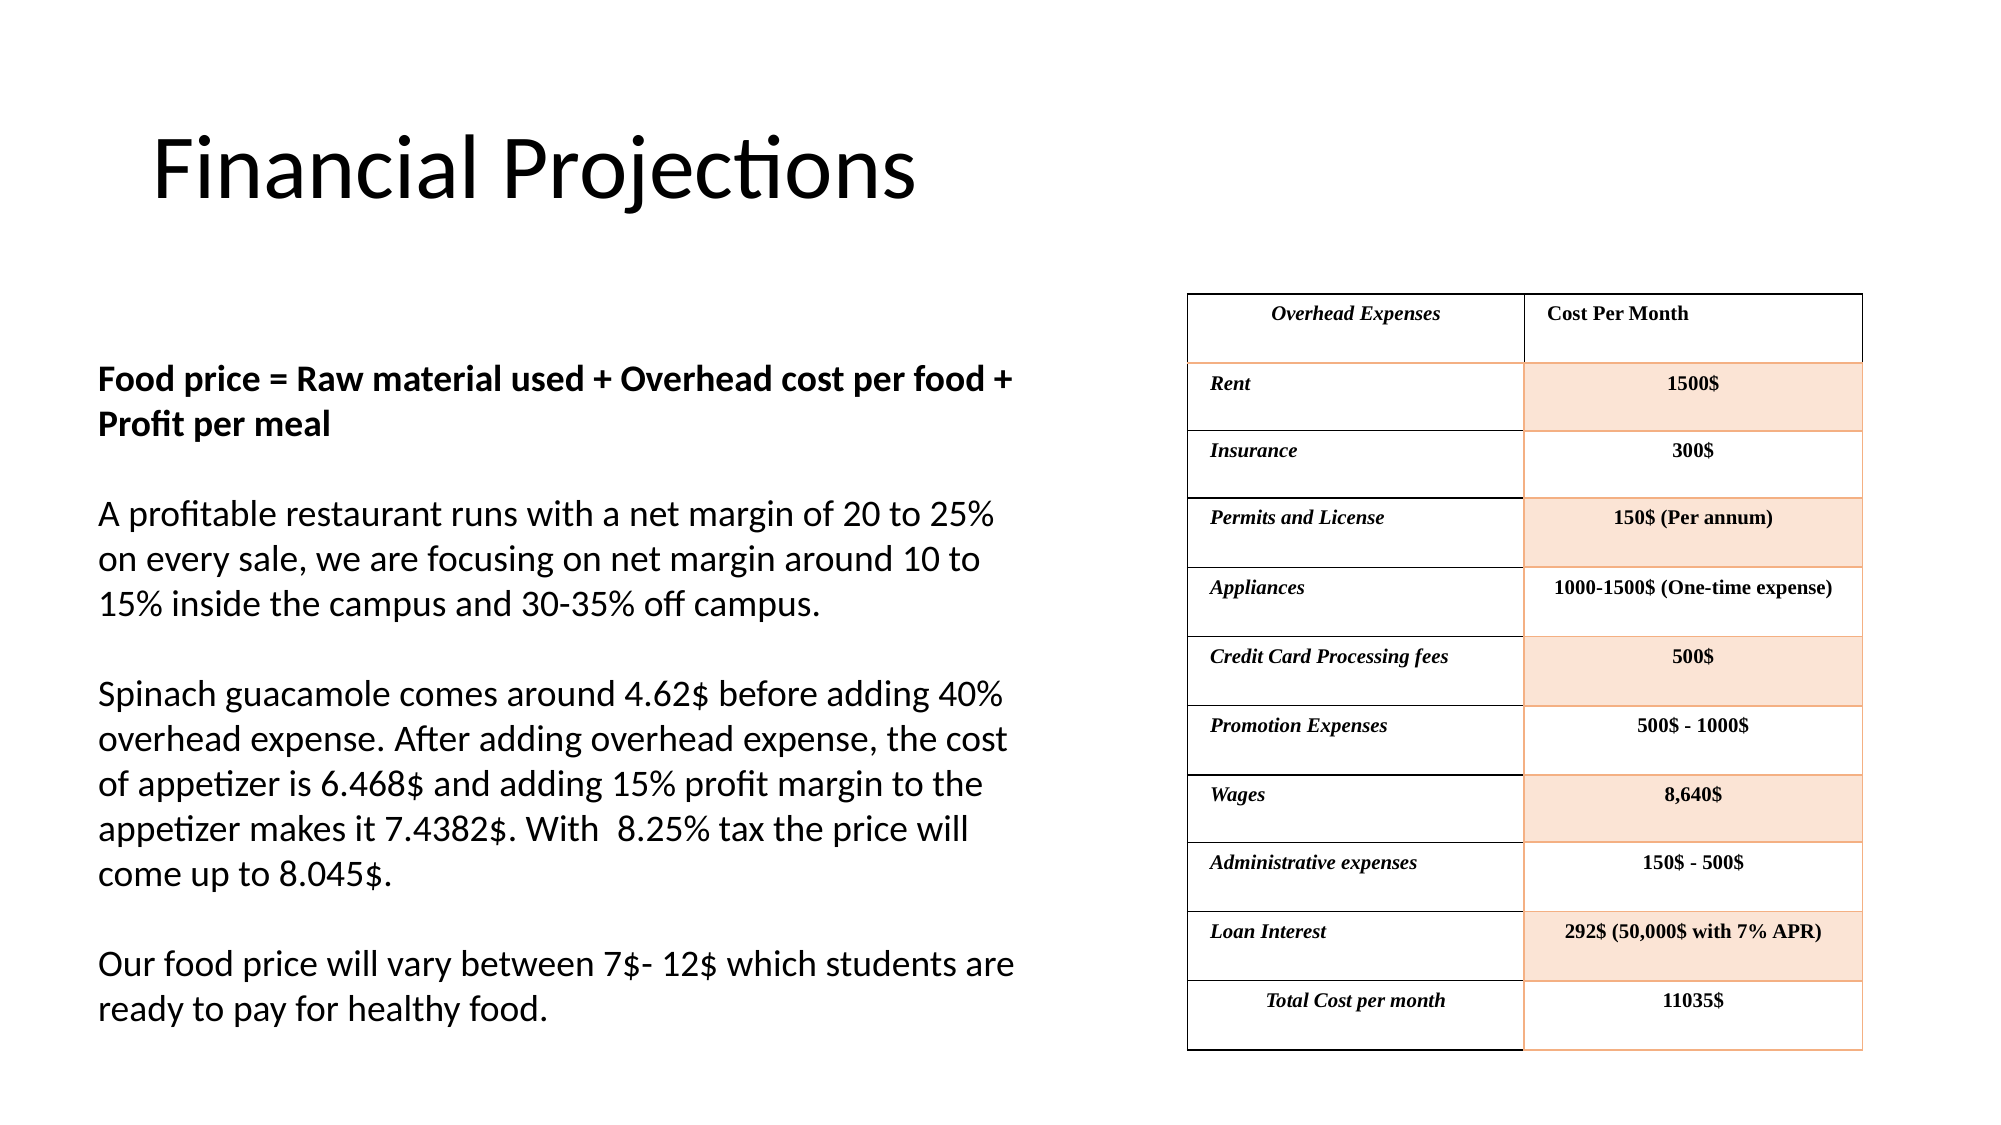

# Financial Projections
| Overhead Expenses | Cost Per Month |
| --- | --- |
| Rent | 1500$ |
| Insurance | 300$ |
| Permits and License | 150$ (Per annum) |
| Appliances | 1000-1500$ (One-time expense) |
| Credit Card Processing fees | 500$ |
| Promotion Expenses | 500$ - 1000$ |
| Wages | 8,640$ |
| Administrative expenses | 150$ - 500$ |
| Loan Interest | 292$ (50,000$ with 7% APR) |
| Total Cost per month | 11035$ |
Food price = Raw material used + Overhead cost per food + Profit per meal

A profitable restaurant runs with a net margin of 20 to 25% on every sale, we are focusing on net margin around 10 to 15% inside the campus and 30-35% off campus.

Spinach guacamole comes around 4.62$ before adding 40% overhead expense. After adding overhead expense, the cost of appetizer is 6.468$ and adding 15% profit margin to the appetizer makes it 7.4382$. With  8.25% tax the price will come up to 8.045$.

Our food price will vary between 7$- 12$ which students are ready to pay for healthy food.